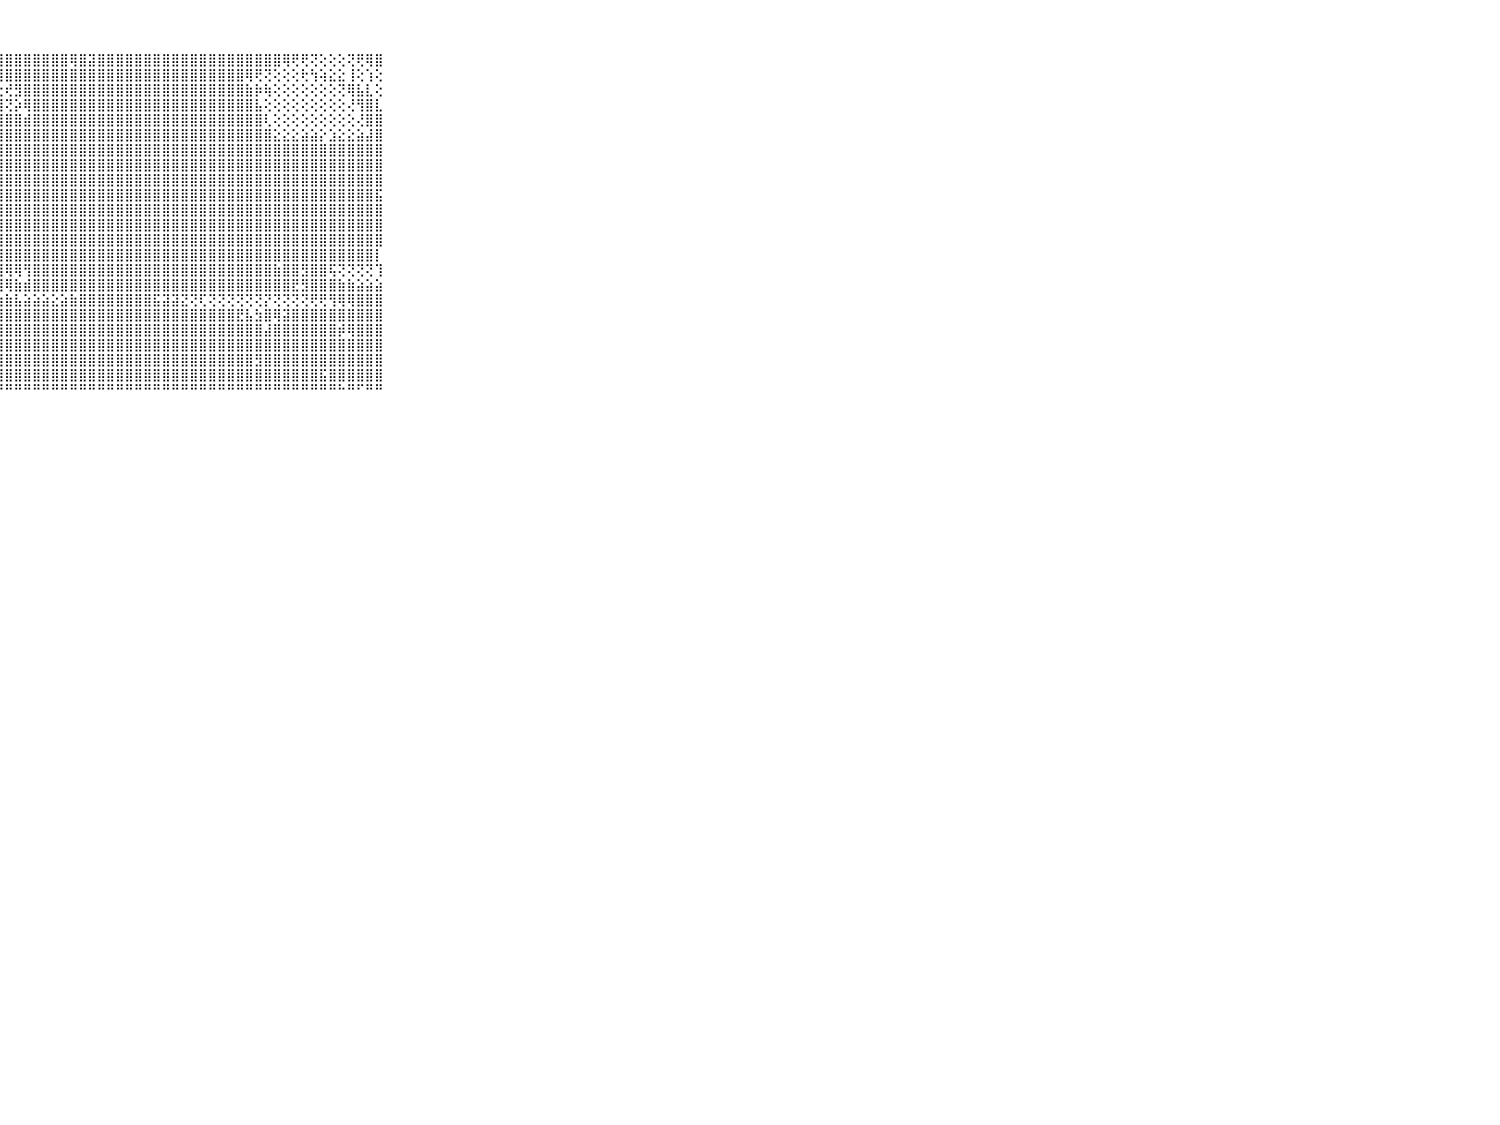

⠀⠀⠀⠀⠀⠀⠀⠀⠀⠀⠀⢸⣿⣿⣿⣿⣿⣿⣿⣿⢟⣫⡜⣟⡻⡿⣿⣿⣿⣿⣿⣿⣿⣿⣿⢿⣿⣽⣿⣿⣿⣿⣿⣿⣿⣿⣿⣿⣿⣿⣿⣿⣿⣿⣿⣿⣿⣿⢿⢟⢟⢝⢕⢕⢕⢝⢟⢿⣿⠀⠀⠀⠀⠀⠀⠀⠀⠀⠀⠀⠀
⠀⠀⠀⠀⠀⠀⠀⠀⠀⠀⠀⢸⣿⣿⣿⣿⣿⣿⣿⣯⡿⢿⢝⢟⡞⢟⢗⢿⣿⣿⣿⣿⣿⣿⣿⣿⣿⣿⣿⣿⣿⣿⣿⣿⣿⣿⣿⣿⣿⣿⣿⣿⣿⣿⢿⢟⢝⢕⢕⢕⢗⢳⢵⣕⣕⢸⢕⢱⢕⠀⠀⠀⠀⠀⠀⠀⠀⠀⠀⠀⠀
⠀⠀⠀⠀⠀⠀⠀⠀⠀⠀⠀⢸⣿⣿⣿⣿⣿⣿⣿⣿⣿⣻⣿⣝⢽⣝⡷⢗⢞⣻⣿⣿⣿⣿⣿⣿⣿⣿⣿⣿⣿⣿⣿⣿⣿⣿⣿⣿⣿⣿⣿⣿⣿⣿⣷⡷⢷⢕⢕⢕⢕⢕⢕⢕⢝⢿⣧⣇⢕⠀⠀⠀⠀⠀⠀⠀⠀⠀⠀⠀⠀
⠀⠀⠀⠀⠀⠀⠀⠀⠀⠀⠀⢸⣿⣿⣿⣿⣿⣿⣿⣿⣿⣿⣿⣿⣿⣿⣟⣹⢝⡵⢿⣿⣿⣿⣿⣿⣿⣿⣿⣿⣿⣿⣿⣿⣿⣿⣿⣿⣿⣿⣿⣿⣿⣿⣿⣧⢕⢕⢕⢕⢕⢕⢕⢕⢕⢜⢻⣿⣇⠀⠀⠀⠀⠀⠀⠀⠀⠀⠀⠀⠀
⠀⠀⠀⠀⠀⠀⠀⠀⠀⠀⠀⢸⣿⣿⣿⣿⣿⣿⣿⣿⣿⣿⣿⣿⣿⣿⣿⣿⣿⣿⣾⣿⣿⣿⣿⣿⣿⣿⣿⣿⣿⣿⣿⣿⣿⣿⣿⣿⣿⣿⣿⣿⣿⣿⣿⣿⢇⢕⢕⢕⢕⢕⢕⢕⢕⢕⢜⣿⣿⠀⠀⠀⠀⠀⠀⠀⠀⠀⠀⠀⠀
⠀⠀⠀⠀⠀⠀⠀⠀⠀⠀⠀⢸⣿⣿⣿⣿⣿⣿⣿⣿⣿⣿⣿⣿⣿⣿⣿⣿⣿⣿⣿⣿⣿⣿⣿⣿⣿⣿⣿⣿⣿⣿⣿⣿⣿⣿⣿⣿⣿⣿⣿⣿⣿⣿⣿⣿⣿⣕⣕⣕⣵⣵⡕⣱⣕⣕⣵⣼⣿⠀⠀⠀⠀⠀⠀⠀⠀⠀⠀⠀⠀
⠀⠀⠀⠀⠀⠀⠀⠀⠀⠀⠀⢸⣿⣿⣿⣿⣿⣿⣿⣿⣿⣿⣿⣿⣿⣿⣿⣿⣿⣿⣿⣿⣿⣿⣿⣿⣿⣿⣿⣿⣿⣿⣿⣿⣿⣿⣿⣿⣿⣿⣿⣿⣿⣿⣿⣿⣿⣿⣿⣿⣿⣿⣿⣿⣿⣿⣿⣿⣿⠀⠀⠀⠀⠀⠀⠀⠀⠀⠀⠀⠀
⠀⠀⠀⠀⠀⠀⠀⠀⠀⠀⠀⢸⣿⣿⣿⣿⣿⣿⣿⣿⣿⣿⣿⣿⣿⣿⣿⣿⣿⣿⣿⣿⣿⣿⣿⣿⣿⣿⣿⣿⣿⣿⣿⣿⣿⣿⣿⣿⣿⣿⣿⣿⣿⣿⣿⣿⣿⣿⣿⣿⣿⣿⣿⣿⣿⣿⣿⣿⣿⠀⠀⠀⠀⠀⠀⠀⠀⠀⠀⠀⠀
⠀⠀⠀⠀⠀⠀⠀⠀⠀⠀⠀⢸⣿⣿⣿⣿⣿⣿⣿⣿⣿⣿⣿⣿⣿⣿⣿⣿⣿⣿⣿⣿⣿⣿⣿⣿⣿⣿⣿⣿⣿⣿⣿⣿⣿⣿⣿⣿⣿⣿⣿⣿⣿⣿⣿⣿⣿⣿⣿⣿⣿⣿⣿⣿⣿⣿⣿⣿⣿⠀⠀⠀⠀⠀⠀⠀⠀⠀⠀⠀⠀
⠀⠀⠀⠀⠀⠀⠀⠀⠀⠀⠀⢸⣿⣿⣿⣿⣿⢷⣿⣿⣿⣿⣿⣿⣿⣿⣿⣿⣿⣿⣿⣿⣿⣿⣿⣿⣿⣿⣿⣿⣿⣿⣿⣿⣿⣿⣿⣿⣿⣿⣿⣿⣿⣿⣿⣿⣿⣿⣿⣿⣿⣿⣿⣿⣿⣿⣿⣿⣯⠀⠀⠀⠀⠀⠀⠀⠀⠀⠀⠀⠀
⠀⠀⠀⠀⠀⠀⠀⠀⠀⠀⠀⢸⣿⣿⣿⣿⣿⣷⣿⣿⣿⣿⣿⣿⣿⣿⣿⣿⣿⣿⣿⣿⣿⣿⣿⣿⣿⣿⣿⣿⣿⣿⣿⣿⣿⣿⣿⣿⣿⣿⣿⣿⣿⣿⣿⣿⣿⣿⣿⣿⣿⣿⣿⣿⣿⣿⣿⣿⣿⠀⠀⠀⠀⠀⠀⠀⠀⠀⠀⠀⠀
⠀⠀⠀⠀⠀⠀⠀⠀⠀⠀⠀⢸⣿⣿⣿⣿⣿⣿⣿⣿⣿⣿⣿⣿⣿⣿⣿⣿⣿⣿⣿⣿⣿⣿⣿⣿⣿⣿⣿⣿⣿⣿⣿⣿⣿⣿⣿⣿⣿⣿⣿⣿⣿⣿⣿⣿⣿⣿⣿⣿⣿⣿⣿⣿⣿⣿⣿⣿⣿⠀⠀⠀⠀⠀⠀⠀⠀⠀⠀⠀⠀
⠀⠀⠀⠀⠀⠀⠀⠀⠀⠀⠀⢸⣿⣿⣿⣿⣿⣿⣿⣿⣿⣿⣿⣿⣿⣿⣿⣿⣿⣿⣿⣿⣿⣿⣿⣿⣿⣿⣿⣿⣿⣿⣿⣿⣿⣿⣿⣿⣿⣿⣿⣿⣿⣿⣿⣿⣿⣿⣿⣿⣿⣿⣿⣿⣿⣿⣿⣿⣿⠀⠀⠀⠀⠀⠀⠀⠀⠀⠀⠀⠀
⠀⠀⠀⠀⠀⠀⠀⠀⠀⠀⠀⢸⣿⣿⣿⣿⣿⣯⣿⣿⣿⣟⣿⣿⣿⣿⣿⣿⣿⣿⣿⣿⣿⣿⣿⣿⣿⣿⣿⣿⣿⣿⣿⣿⣿⣿⣿⣿⣿⣿⣿⣿⣿⣿⣿⣿⣿⣿⣿⣿⣿⣿⣿⣿⣿⣿⣿⣿⡇⠀⠀⠀⠀⠀⠀⠀⠀⠀⠀⠀⠀
⠀⠀⠀⠀⠀⠀⠀⠀⠀⠀⠀⢸⣿⣿⣿⣿⢿⣿⣿⣿⣿⣿⣿⣿⣿⣟⣟⢿⢿⢿⢻⣿⣿⣿⣿⣿⣿⣿⣿⣿⣿⣿⣿⣿⣿⣿⣿⣿⣿⣿⣿⣿⣿⣿⣿⣿⣿⣷⣿⣿⣻⣿⣿⢯⢝⢝⢝⢝⢹⠀⠀⠀⠀⠀⠀⠀⠀⠀⠀⠀⠀
⠀⠀⠀⠀⠀⠀⠀⠀⠀⠀⠀⢜⢟⢟⢟⢟⢟⢻⢿⢿⢿⢿⢿⢿⢿⢿⢿⢿⢿⣷⣾⣿⣿⣿⣿⣿⣿⣿⣿⣿⣿⣿⣿⣿⣿⣿⣿⣿⣿⣿⣿⣿⣿⣿⣿⣿⣿⣿⣿⣟⣻⣿⣿⣿⣷⣷⣵⣵⣵⠀⠀⠀⠀⠀⠀⠀⠀⠀⠀⠀⠀
⠀⠀⠀⠀⠀⠀⠀⠀⠀⠀⠀⢸⣿⣿⣿⣿⣿⣿⣿⣿⣷⣷⣷⣷⣷⣷⣷⣷⣷⣧⣵⣵⣵⣕⣵⣷⣿⣿⣿⣿⣿⣿⣿⣿⣯⣽⣽⣝⢝⢏⢝⢝⢝⢝⢝⢝⡝⢝⢝⢝⢝⢟⢟⢻⢿⢿⣿⣿⣿⠀⠀⠀⠀⠀⠀⠀⠀⠀⠀⠀⠀
⠀⠀⠀⠀⠀⠀⠀⠀⠀⠀⠀⢸⣿⣿⣿⣿⣿⣿⣿⣿⣿⣿⣿⣿⣿⣿⣿⣿⣿⣿⣿⣿⣿⣿⣿⣿⣿⣿⣿⣿⣿⣿⣿⣿⣿⣿⣿⣿⣿⣿⣿⣿⣿⣟⣧⣳⣿⢿⣽⣿⣿⣿⣿⣿⣿⣿⣿⣿⣿⠀⠀⠀⠀⠀⠀⠀⠀⠀⠀⠀⠀
⠀⠀⠀⠀⠀⠀⠀⠀⠀⠀⠀⢸⣿⣿⣿⣿⣿⣿⣿⣿⣿⣿⣿⣿⣿⣿⣿⣿⣿⣿⣿⣿⣿⣿⣿⣿⣿⣿⣿⣿⣿⣿⣿⣿⣿⣿⣿⣿⣿⣿⣿⣿⣿⣿⣿⣿⣼⣿⣿⣿⣿⣿⣿⣿⡾⢿⣿⣿⣿⠀⠀⠀⠀⠀⠀⠀⠀⠀⠀⠀⠀
⠀⠀⠀⠀⠀⠀⠀⠀⠀⠀⠀⢸⣿⣿⣿⣿⣿⣿⣿⣿⣿⣿⣿⣿⣿⣿⣿⣿⣿⣿⣿⣿⣿⣿⣿⣿⣿⣿⣿⣿⣿⣿⣿⣿⣿⣿⣿⣿⣿⣿⣿⣿⣿⣿⣿⣿⣿⣿⣿⣿⣿⣿⣿⣿⣿⣿⣿⣿⣿⠀⠀⠀⠀⠀⠀⠀⠀⠀⠀⠀⠀
⠀⠀⠀⠀⠀⠀⠀⠀⠀⠀⠀⢸⣿⣿⣿⣿⣿⣿⣿⣿⣿⣿⣿⣿⣿⣿⣿⣿⣿⣿⣿⣿⣿⣿⣿⣿⣿⣿⣿⣿⣿⣿⣿⣿⣿⣿⣿⣿⣿⣿⣿⣿⣿⣿⣿⣻⣿⣿⣿⣿⣿⣿⣿⣿⣿⣿⣿⣿⣿⠀⠀⠀⠀⠀⠀⠀⠀⠀⠀⠀⠀
⠀⠀⠀⠀⠀⠀⠀⠀⠀⠀⠀⢸⣿⣿⣿⣿⣿⣿⣿⣿⣿⣿⣿⣿⣿⣿⣿⣿⣿⣿⣿⣿⣿⣿⣿⣿⣿⣿⣿⣿⣿⣿⣿⣿⣿⣿⣿⣿⣿⣿⣿⣿⣿⣿⣿⣿⣿⣿⣿⣿⣿⣿⣯⣿⣿⣿⣿⣿⣿⠀⠀⠀⠀⠀⠀⠀⠀⠀⠀⠀⠀
⠀⠀⠀⠀⠀⠀⠀⠀⠀⠀⠀⠘⠛⠛⠛⠛⠛⠛⠛⠛⠛⠛⠛⠛⠛⠛⠛⠛⠛⠛⠛⠛⠛⠛⠛⠛⠛⠛⠛⠛⠛⠛⠛⠛⠛⠛⠛⠛⠛⠛⠛⠛⠛⠛⠛⠛⠛⠛⠛⠛⠛⠛⠛⠛⠓⠛⠋⠛⠛⠀⠀⠀⠀⠀⠀⠀⠀⠀⠀⠀⠀